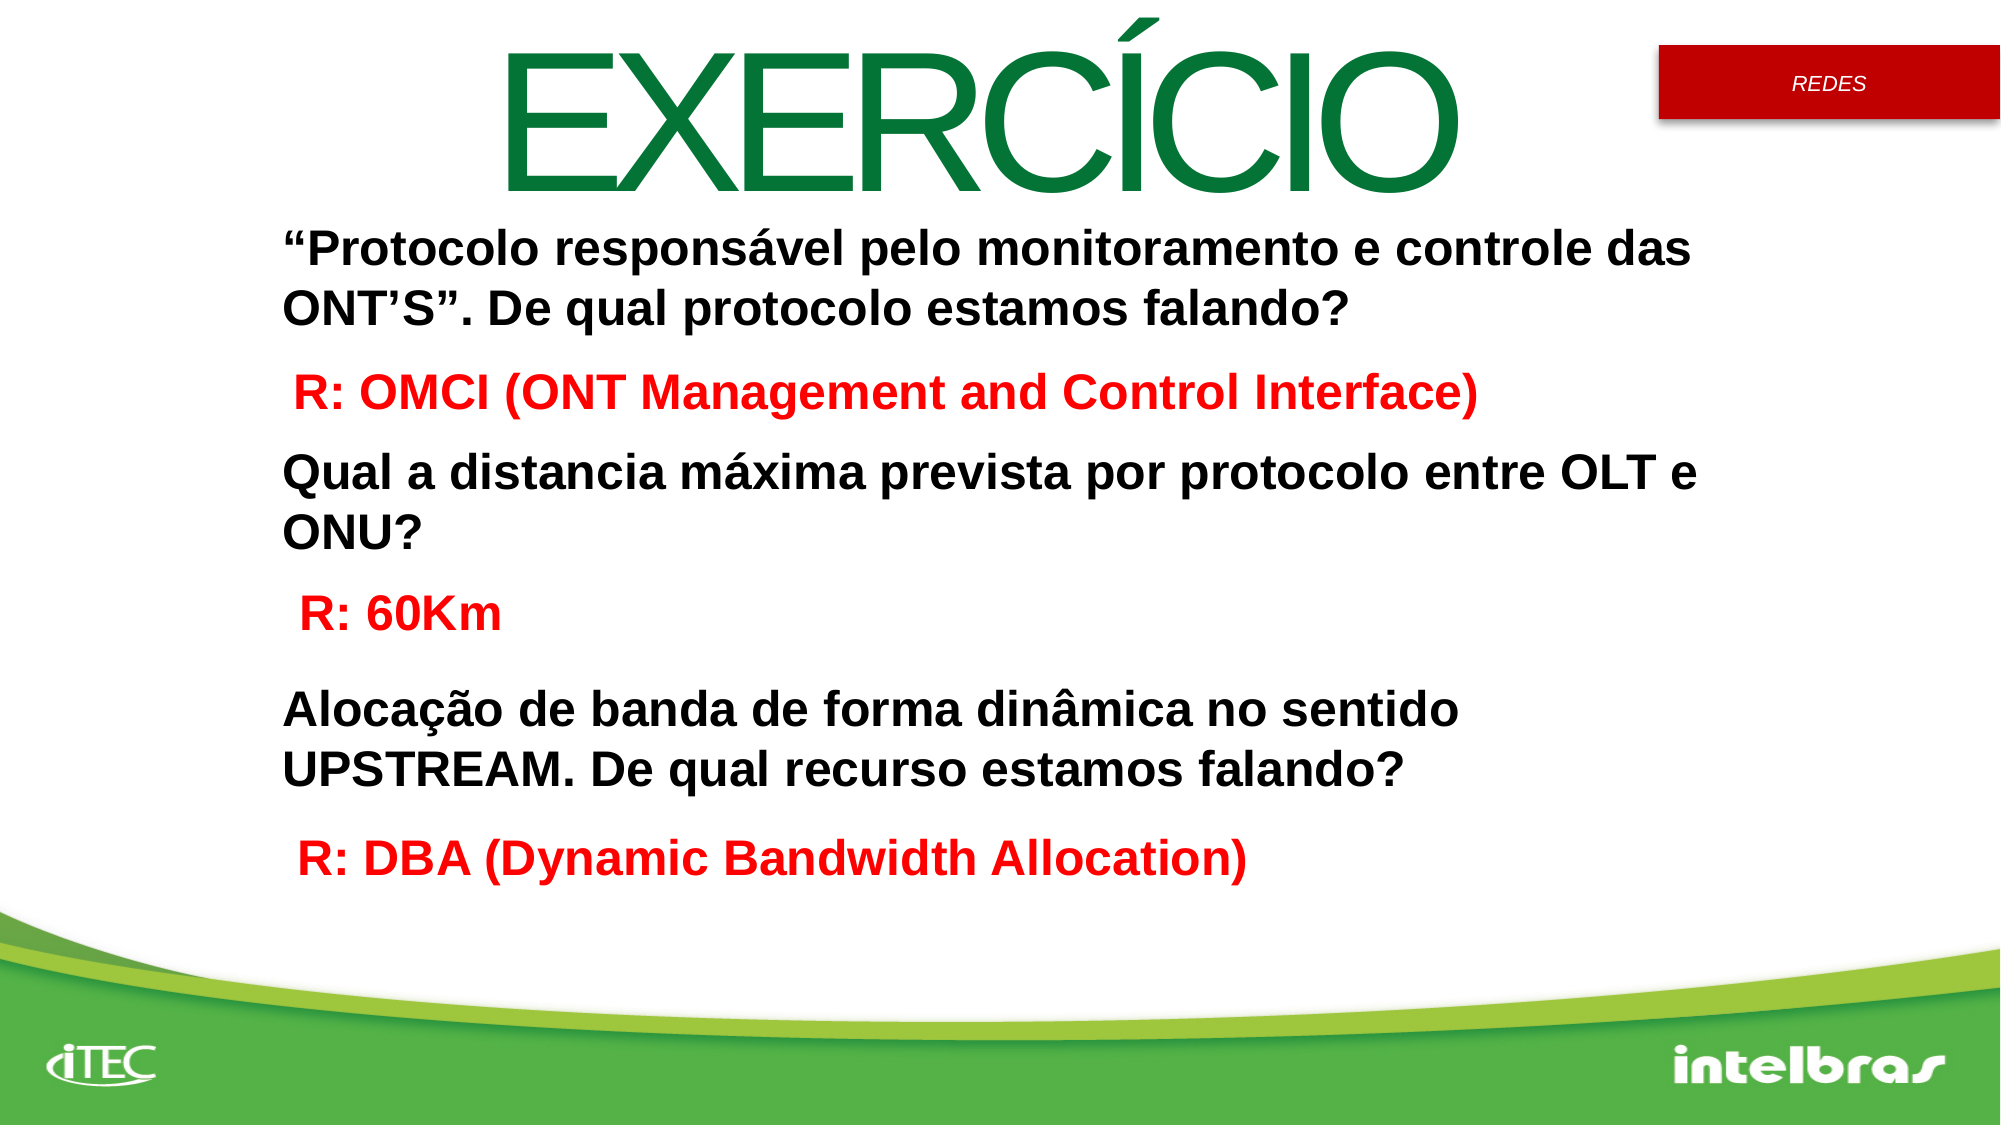

EXERCÍCIO
“Protocolo responsável pelo monitoramento e controle das ONT’S”. De qual protocolo estamos falando?
R: OMCI (ONT Management and Control Interface)
Qual a distancia máxima prevista por protocolo entre OLT e ONU?
R: 60Km
Alocação de banda de forma dinâmica no sentido UPSTREAM. De qual recurso estamos falando?
R: DBA (Dynamic Bandwidth Allocation)